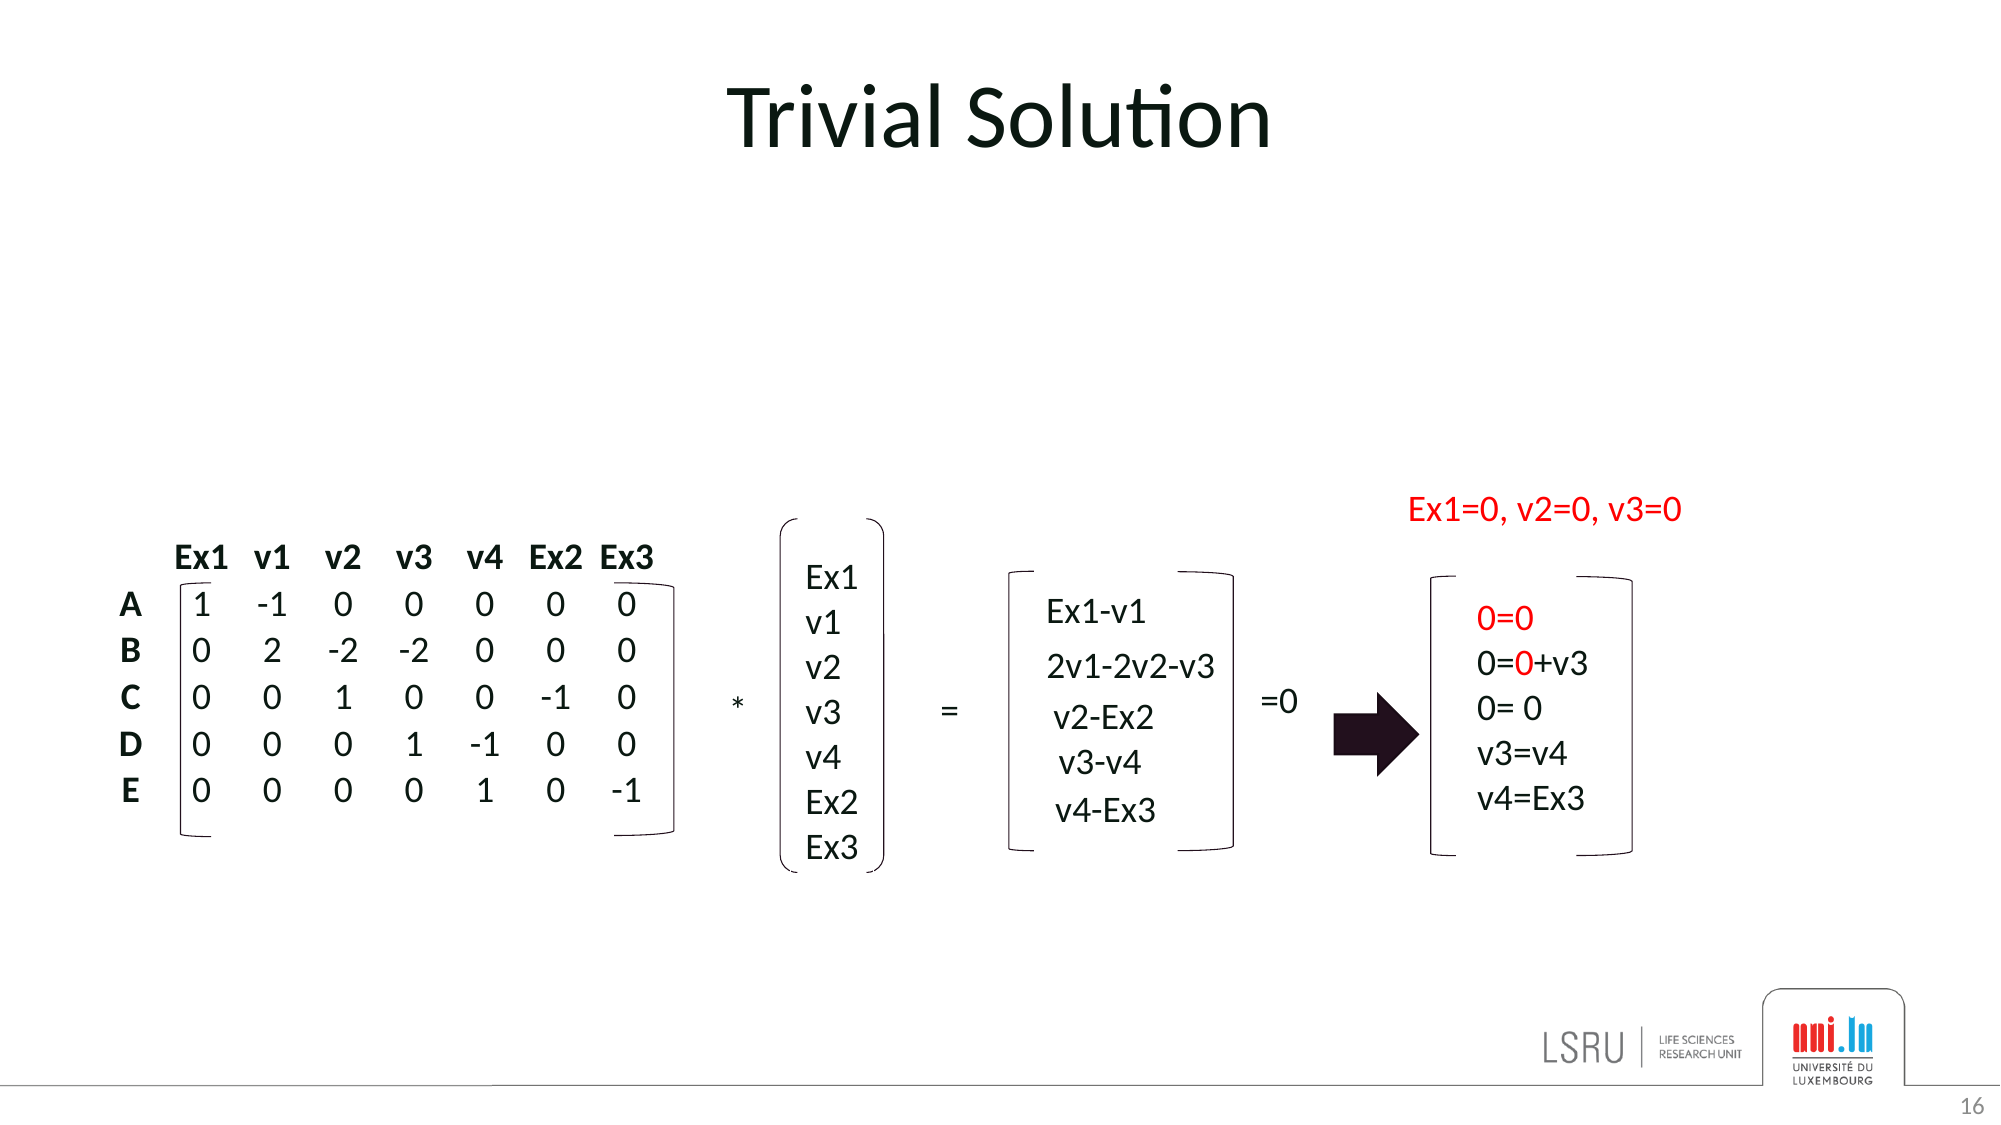

# Trivial Solution
Ex1=0, v2=0, v3=0

|  | Ex1 | v1 | v2 | v3 | v4 | Ex2 | Ex3 |
| --- | --- | --- | --- | --- | --- | --- | --- |
| A | 1 | -1 | 0 | 0 | 0 | 0 | 0 |
| B | 0 | 2 | -2 | -2 | 0 | 0 | 0 |
| C | 0 | 0 | 1 | 0 | 0 | -1 | 0 |
| D | 0 | 0 | 0 | 1 | -1 | 0 | 0 |
| E | 0 | 0 | 0 | 0 | 1 | 0 | -1 |
Ex1
v1
v2
v3
v4
Ex2
Ex3

Ex1-v1

0=0
0=0+v3
0= 0
v3=v4
v4=Ex3
2v1-2v2-v3
=0
*
=
v2-Ex2

v3-v4
v4-Ex3
16